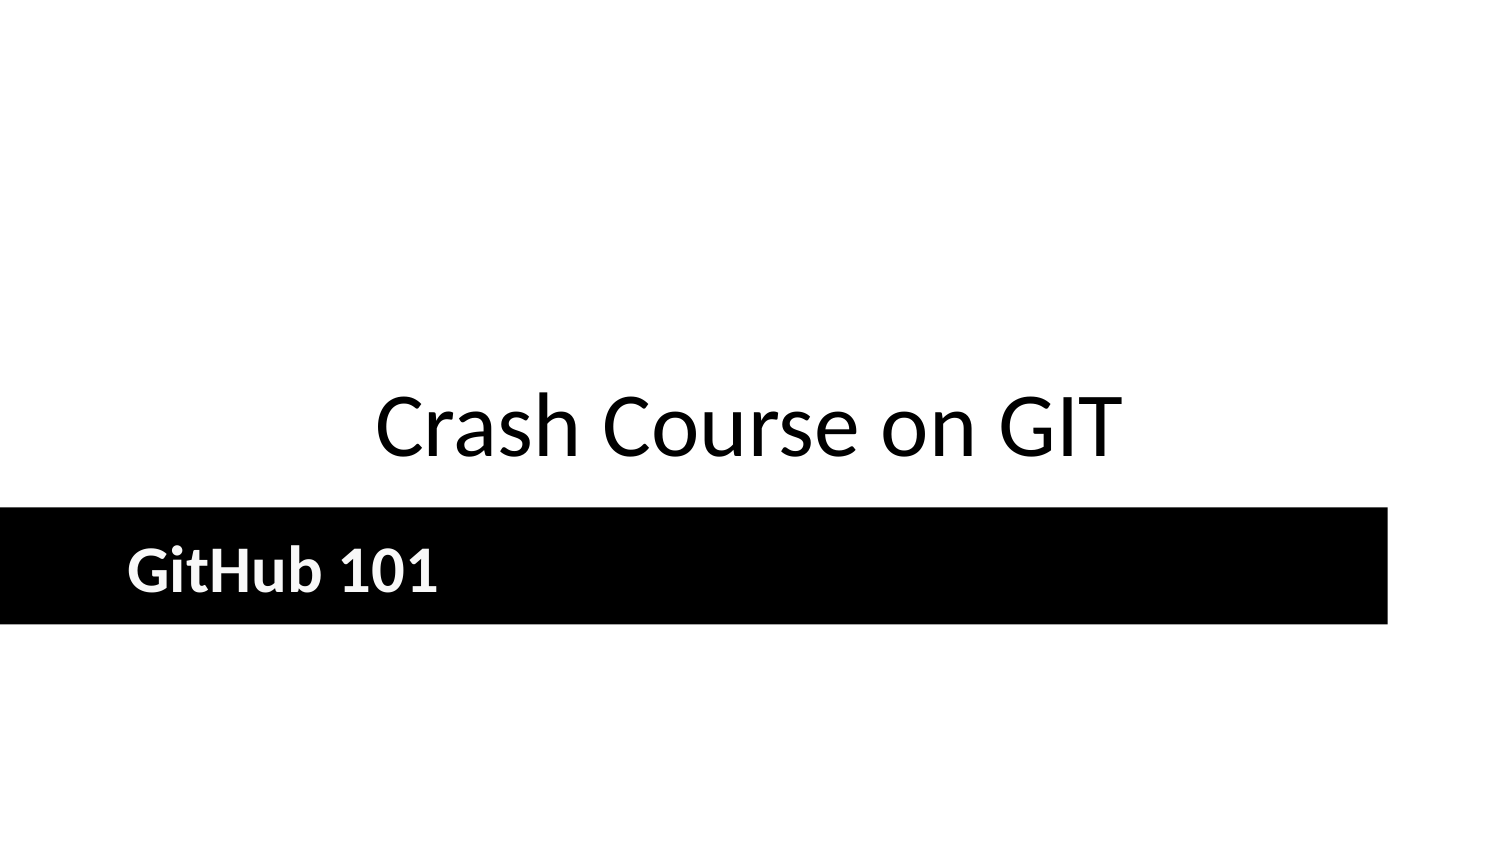

# Crash Course on GIT
GitHub 101